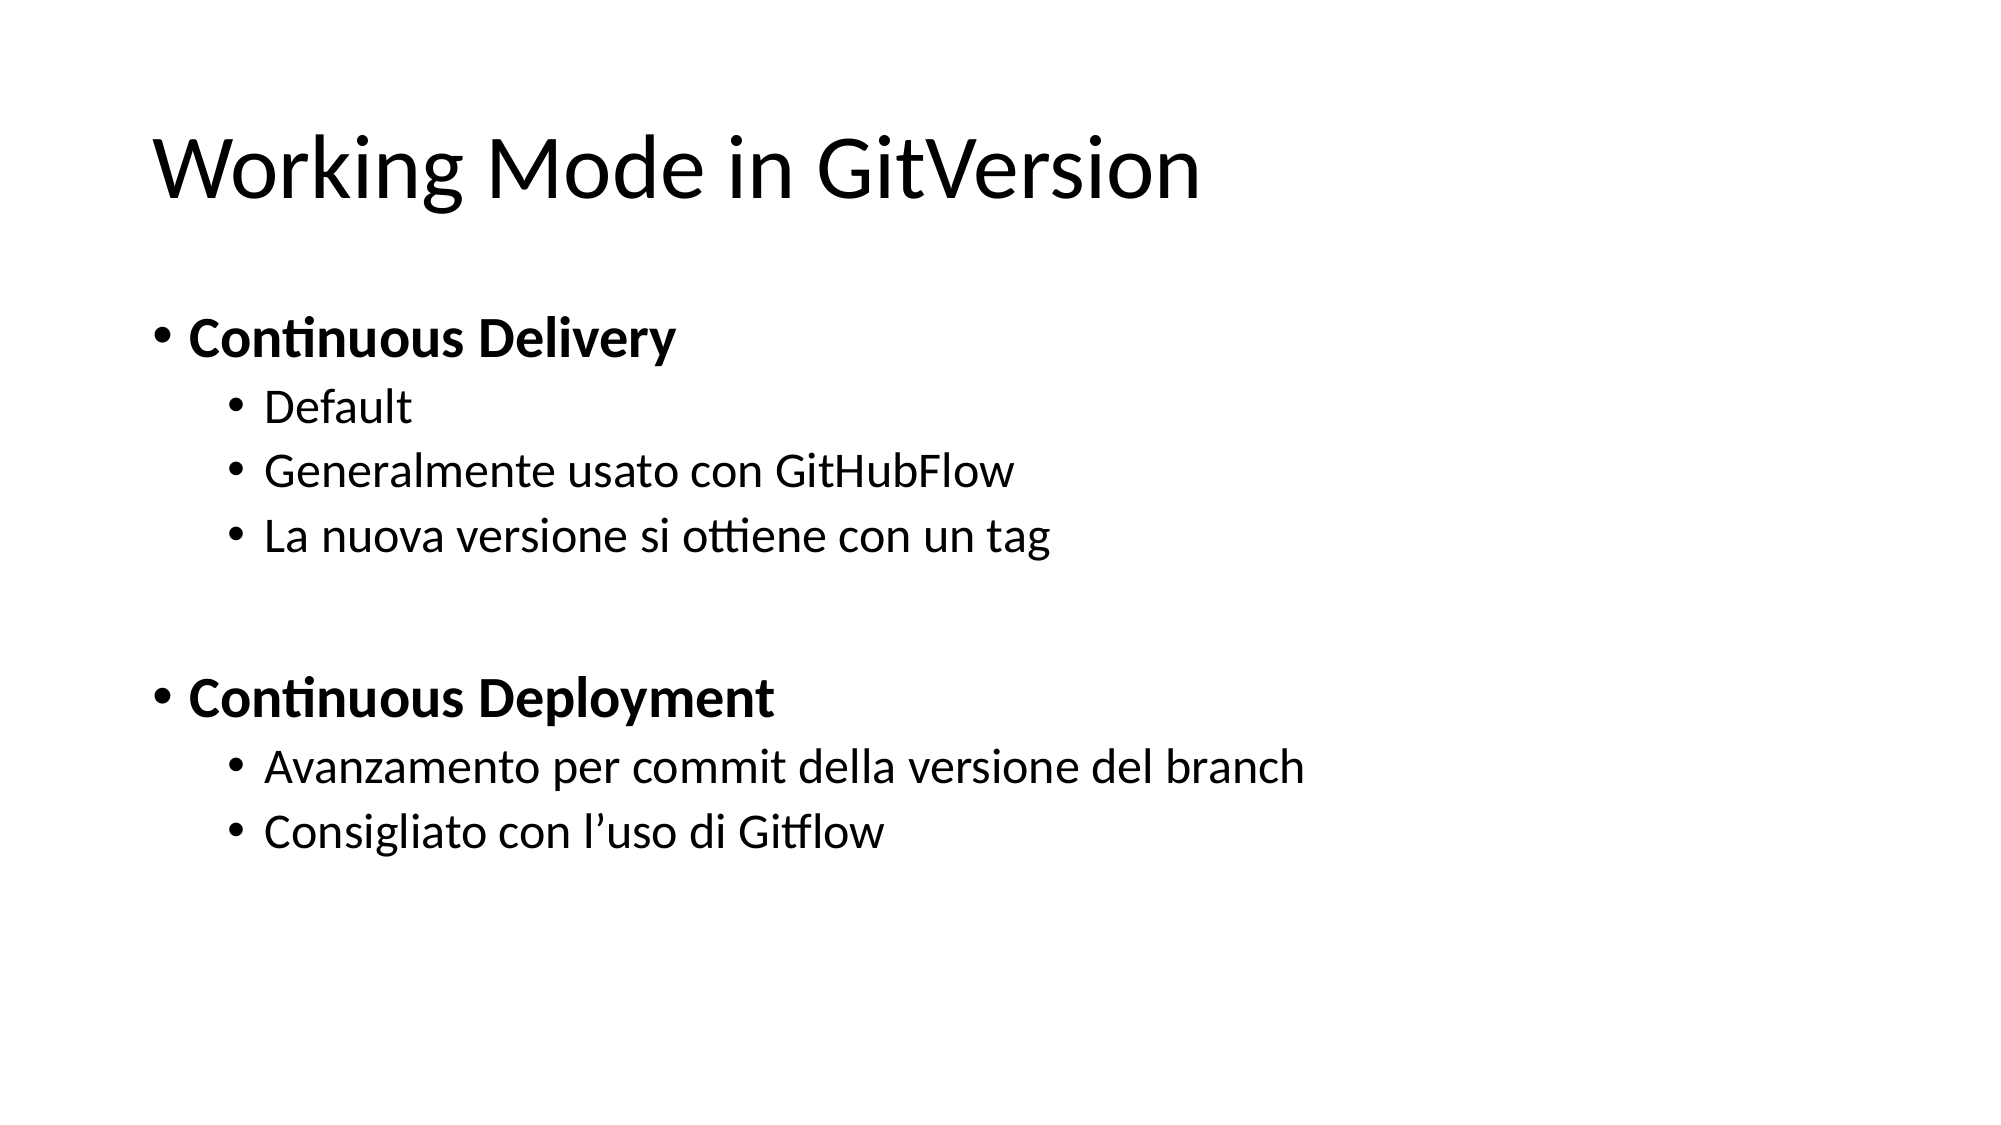

# Working Mode in GitVersion
Continuous Delivery
Default
Generalmente usato con GitHubFlow
La nuova versione si ottiene con un tag

Continuous Deployment
Avanzamento per commit della versione del branch
Consigliato con l’uso di Gitflow